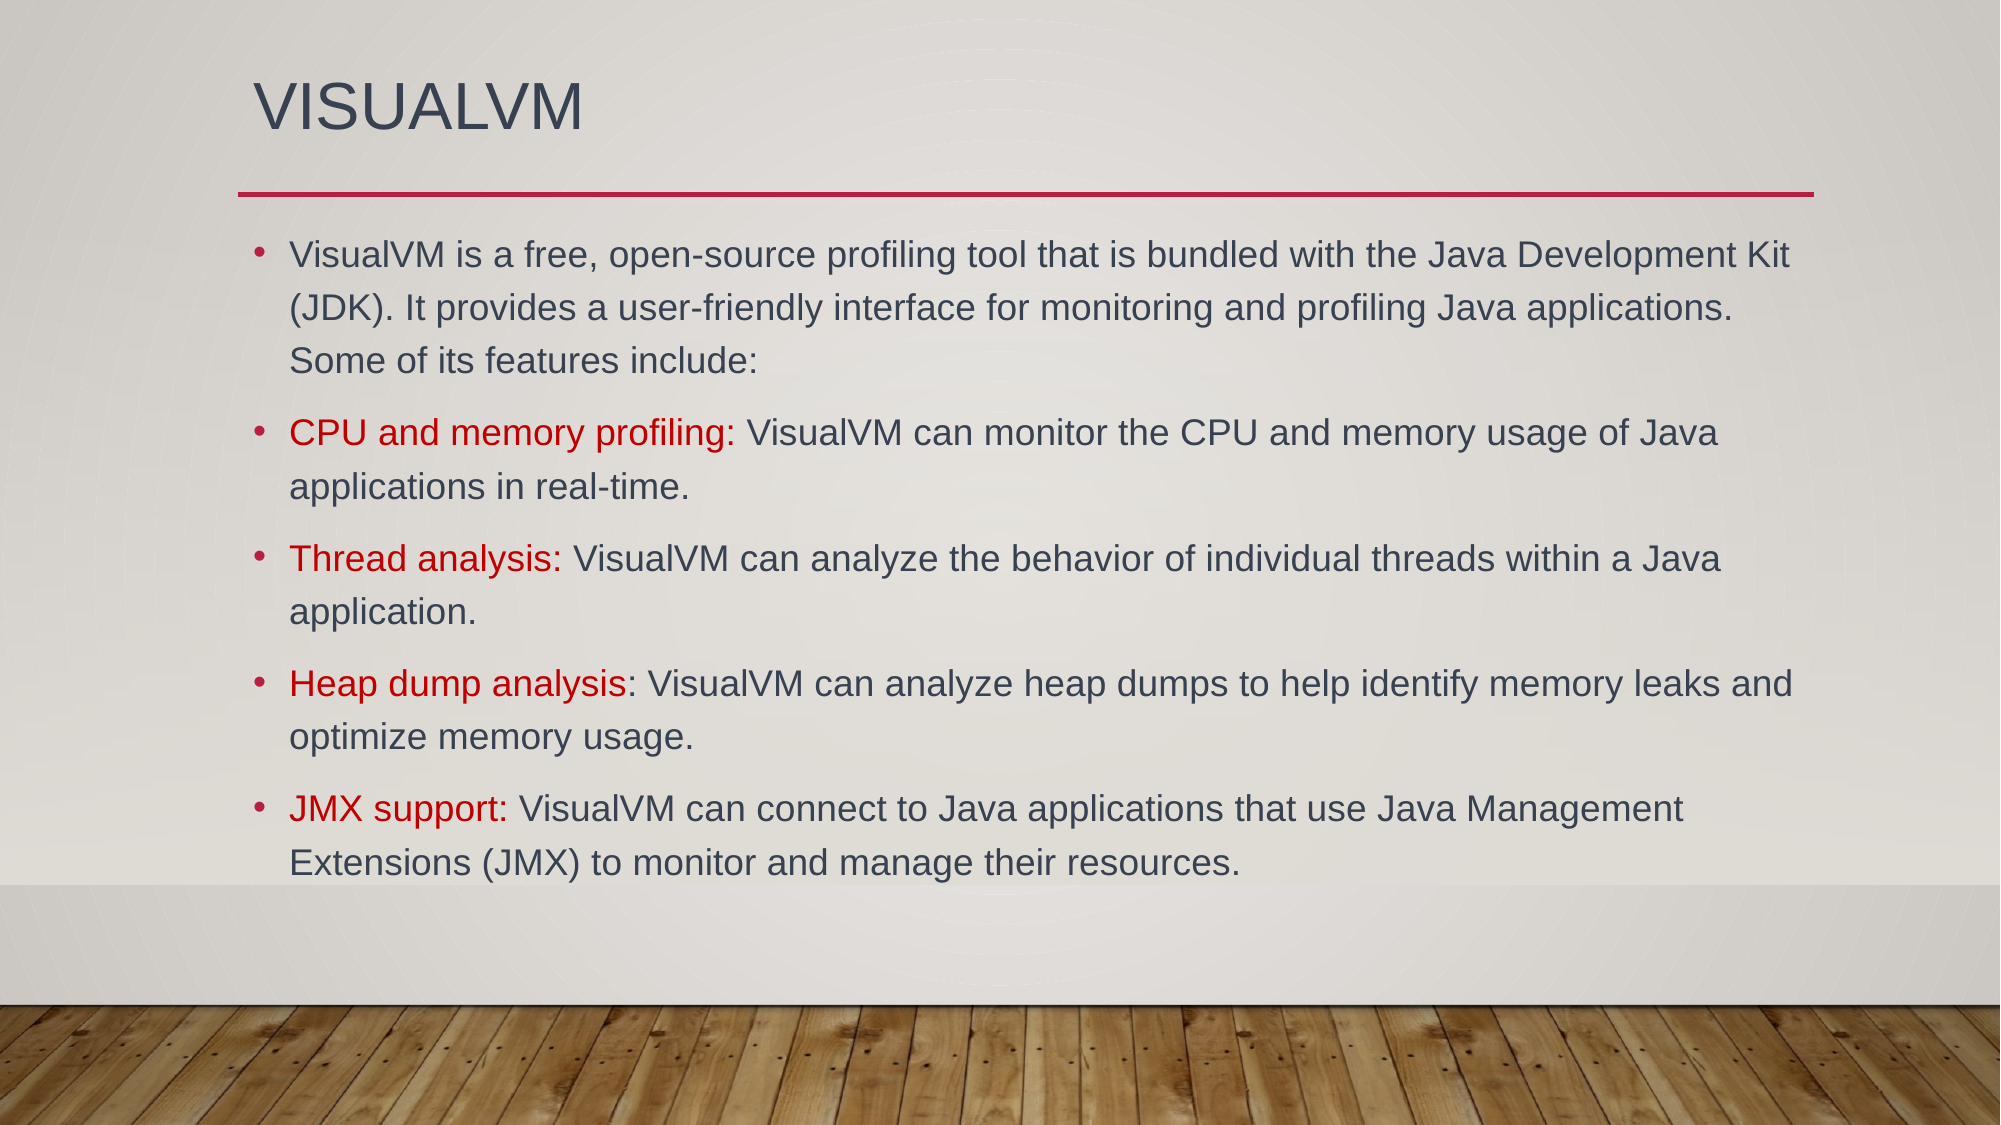

# VisualVM
VisualVM is a free, open-source profiling tool that is bundled with the Java Development Kit (JDK). It provides a user-friendly interface for monitoring and profiling Java applications. Some of its features include:
CPU and memory profiling: VisualVM can monitor the CPU and memory usage of Java applications in real-time.
Thread analysis: VisualVM can analyze the behavior of individual threads within a Java application.
Heap dump analysis: VisualVM can analyze heap dumps to help identify memory leaks and optimize memory usage.
JMX support: VisualVM can connect to Java applications that use Java Management Extensions (JMX) to monitor and manage their resources.